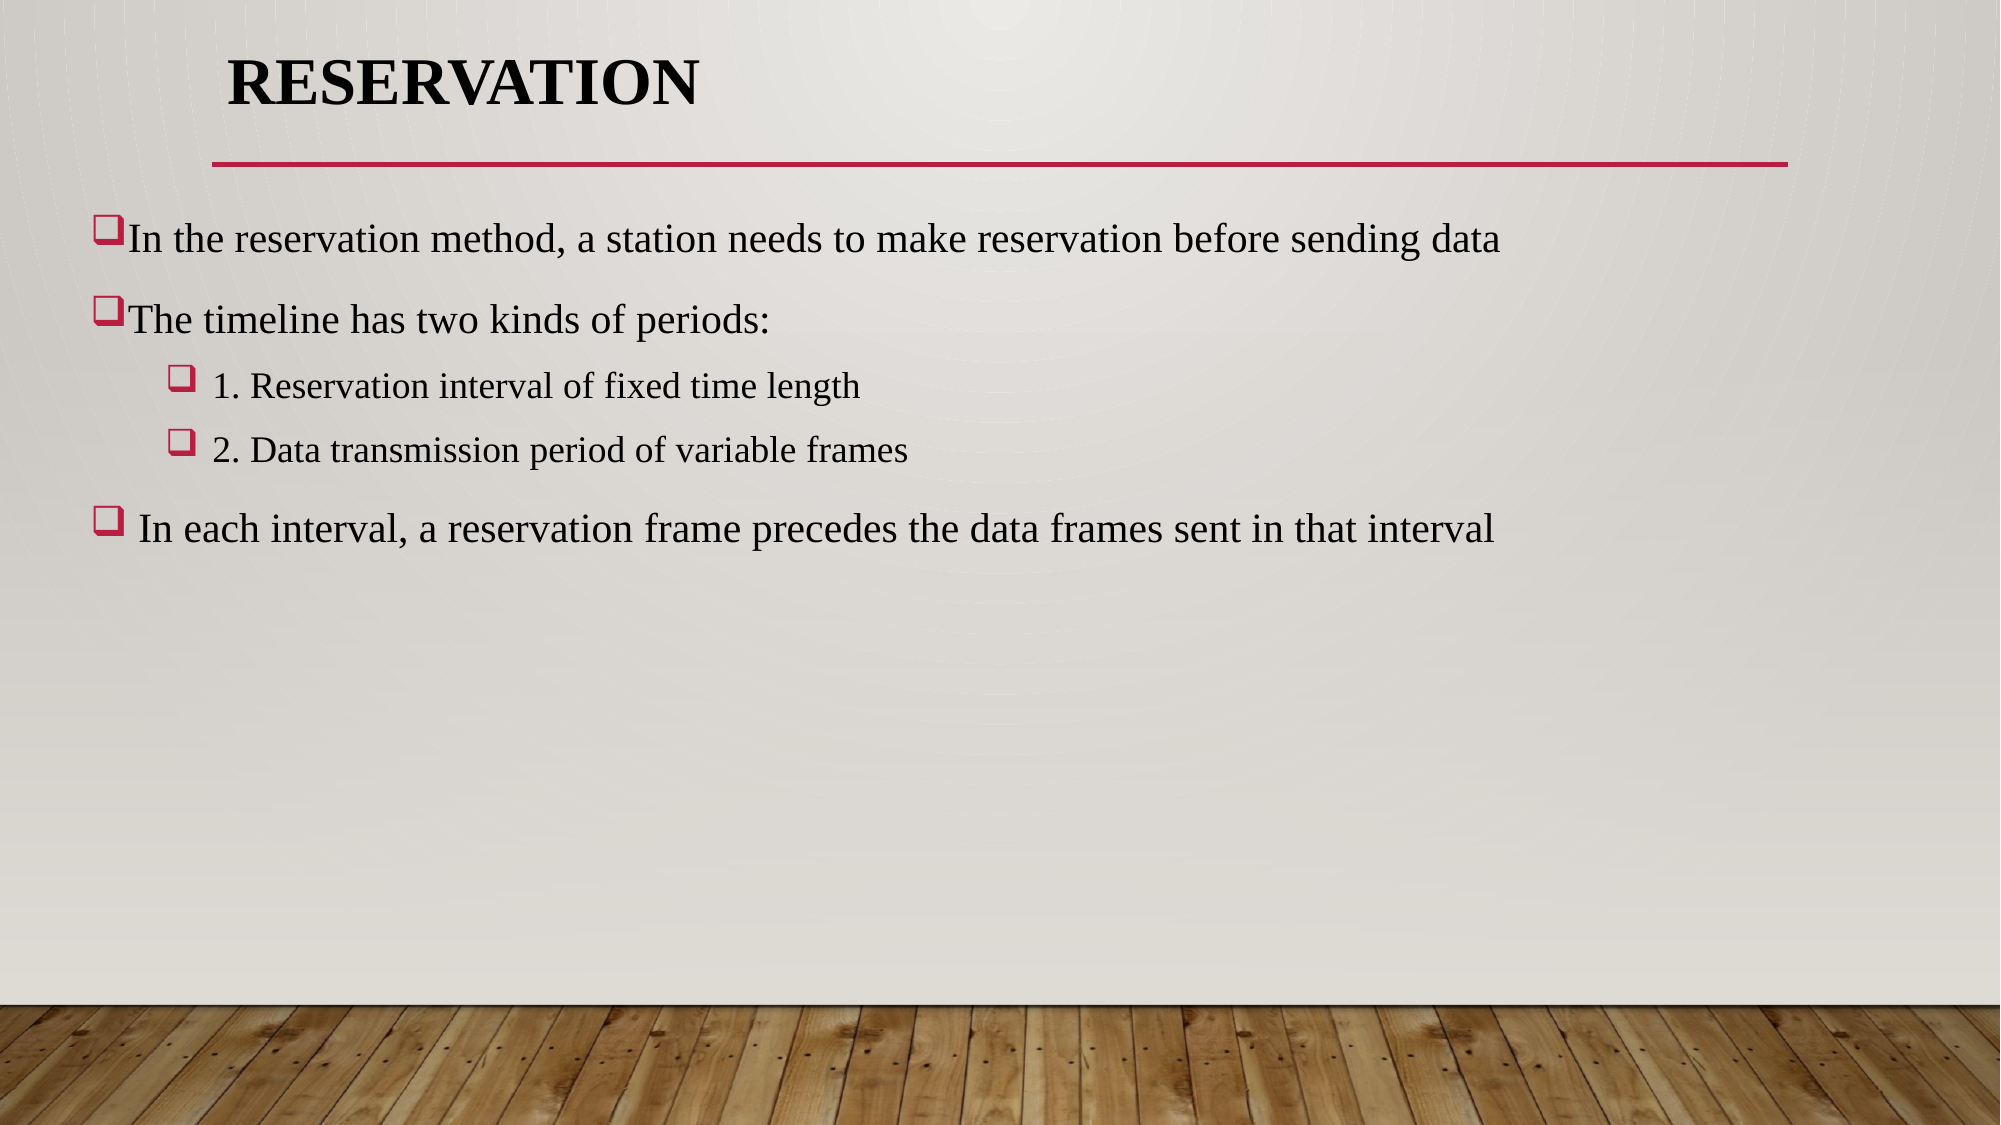

# RESERVATION
In the reservation method, a station needs to make reservation before sending data
The timeline has two kinds of periods:
 1. Reservation interval of fixed time length
 2. Data transmission period of variable frames
 In each interval, a reservation frame precedes the data frames sent in that interval